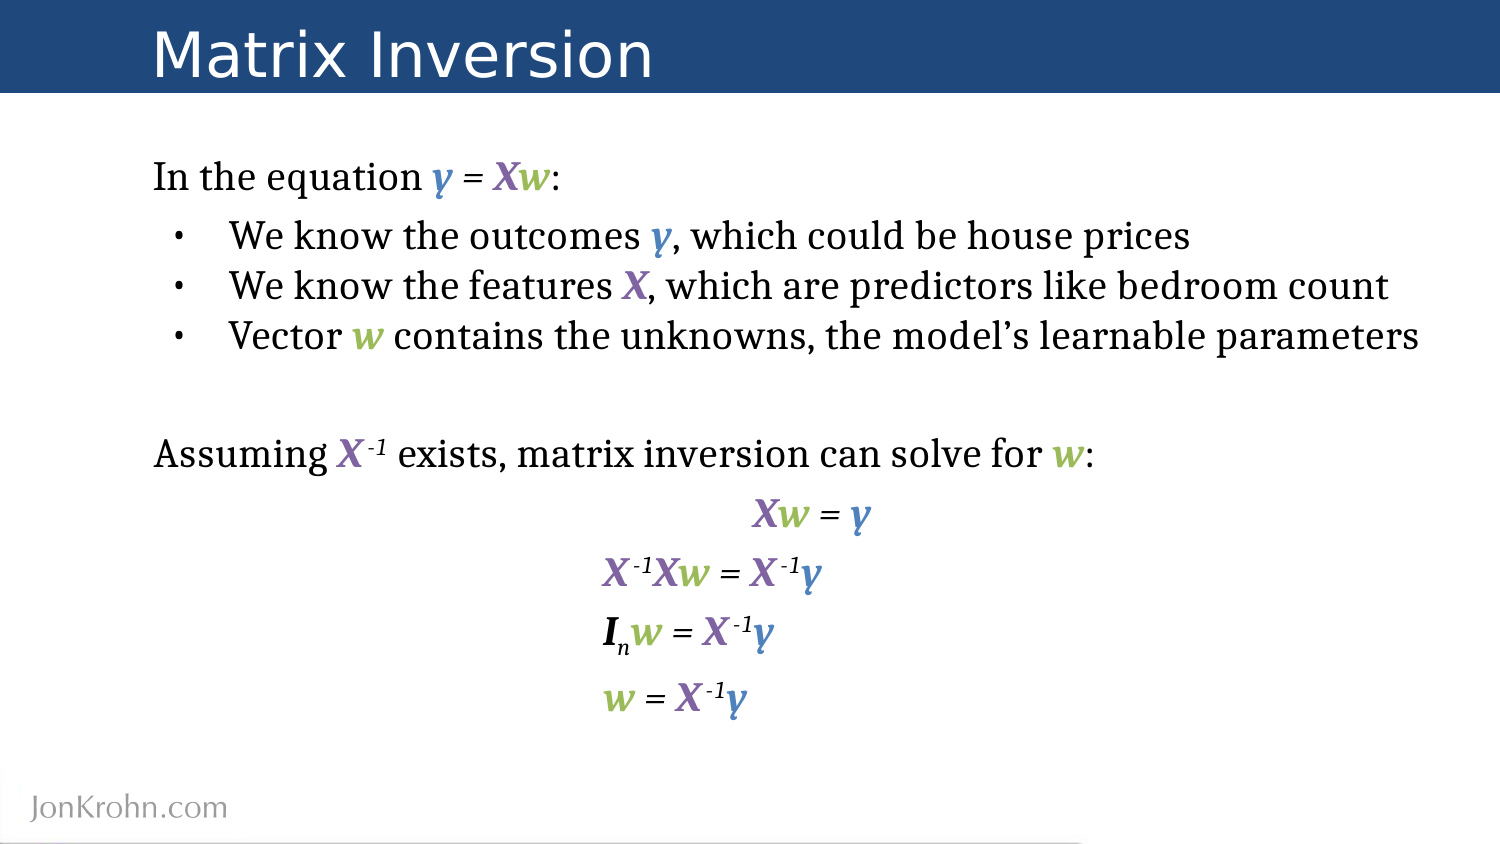

# Matrix Inversion
In the equation y = Xw:
We know the outcomes y, which could be house prices
We know the features X, which are predictors like bedroom count
Vector w contains the unknowns, the model’s learnable parameters

Assuming X -1 exists, matrix inversion can solve for w:
				Xw = y
			X -1Xw = X -1y
			Inw = X -1y
			w = X -1y